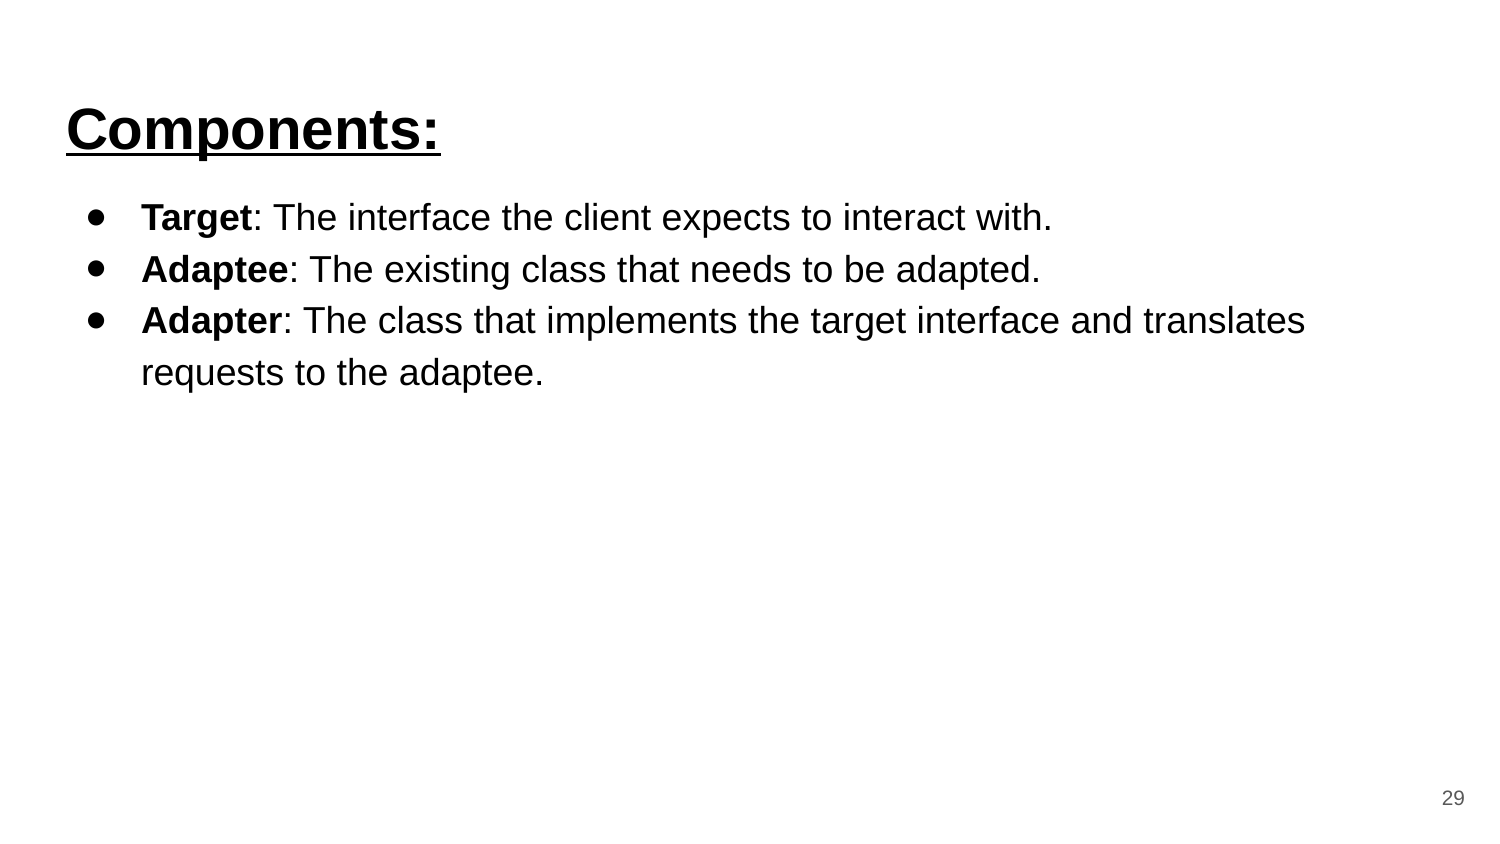

Components:
Target: The interface the client expects to interact with.
Adaptee: The existing class that needs to be adapted.
Adapter: The class that implements the target interface and translates requests to the adaptee.

29